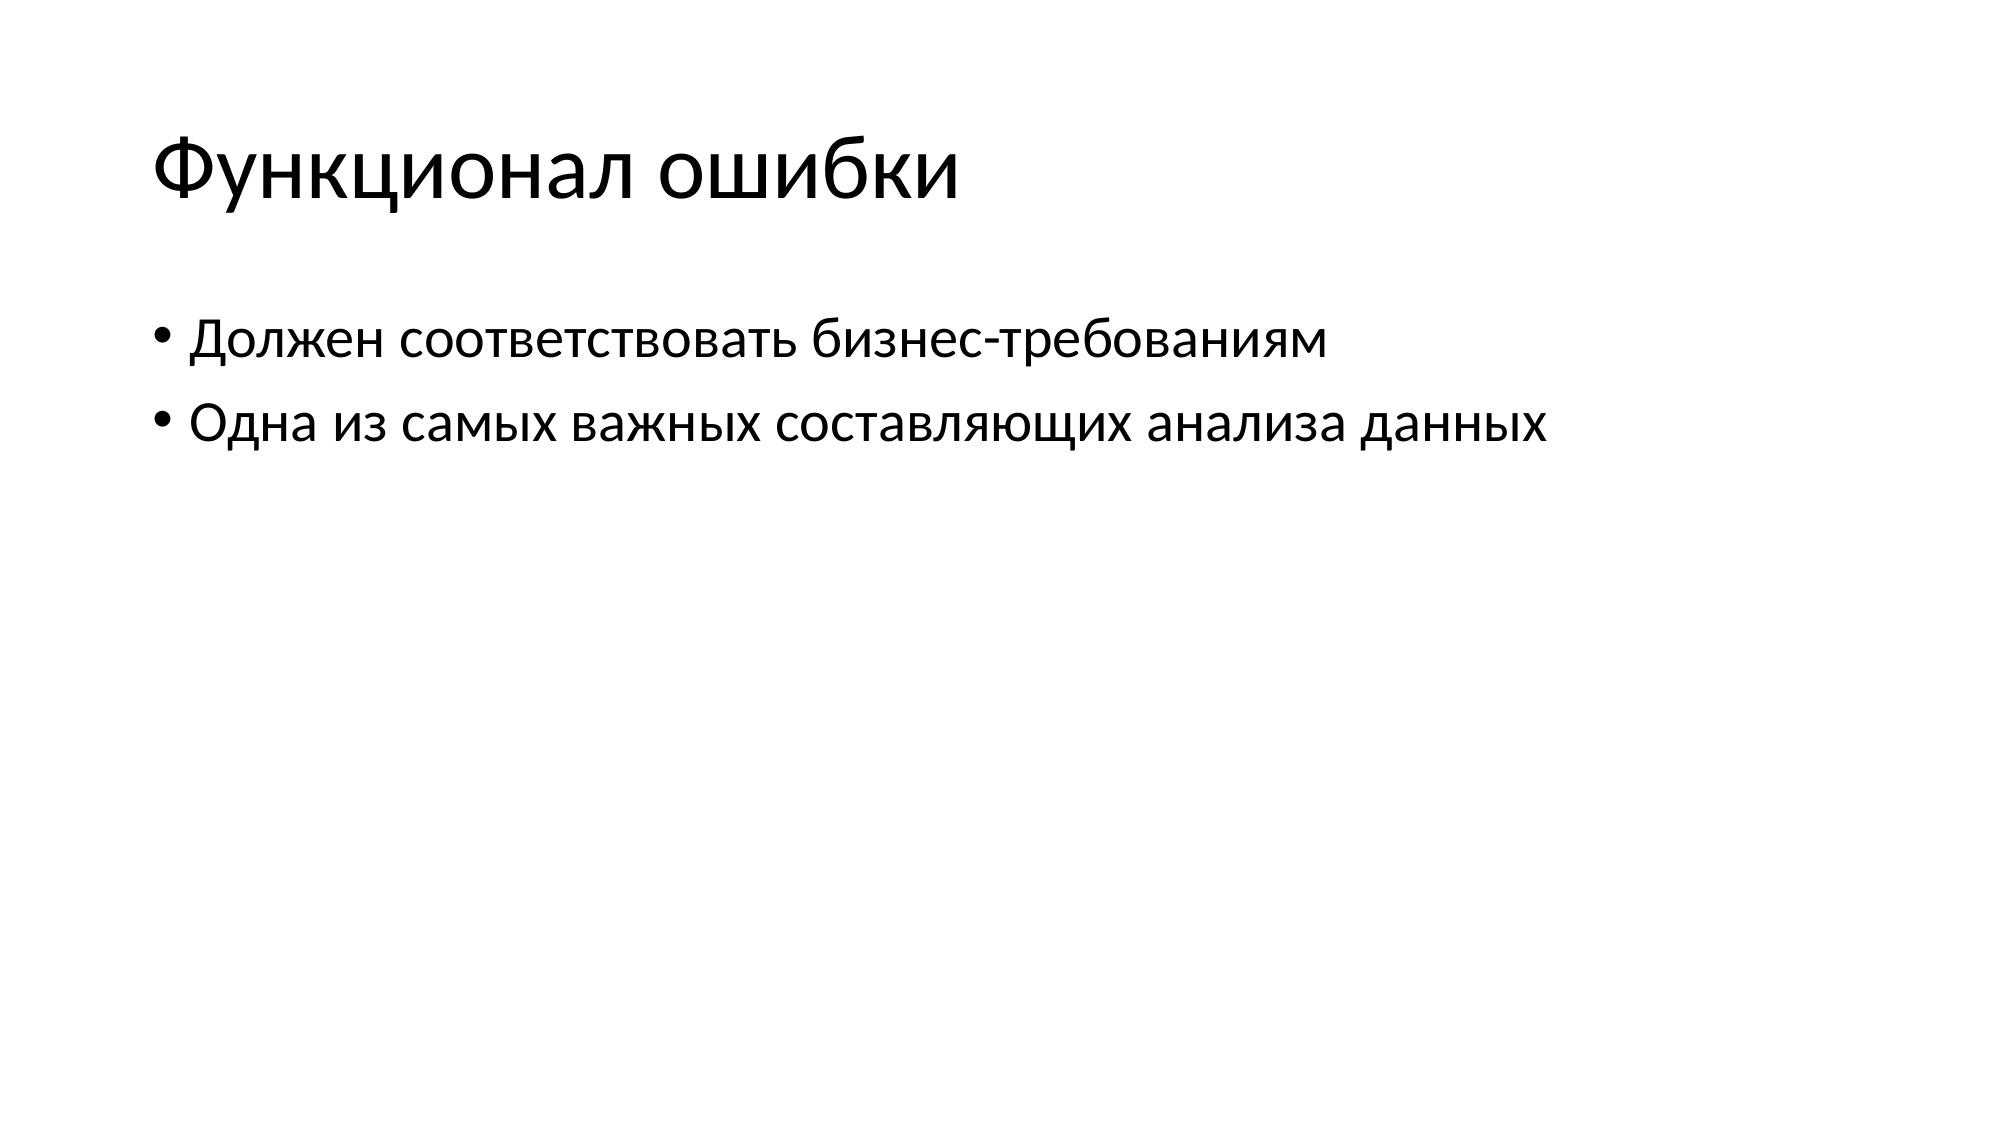

# Функционал ошибки
Должен соответствовать бизнес-требованиям
Одна из самых важных составляющих анализа данных